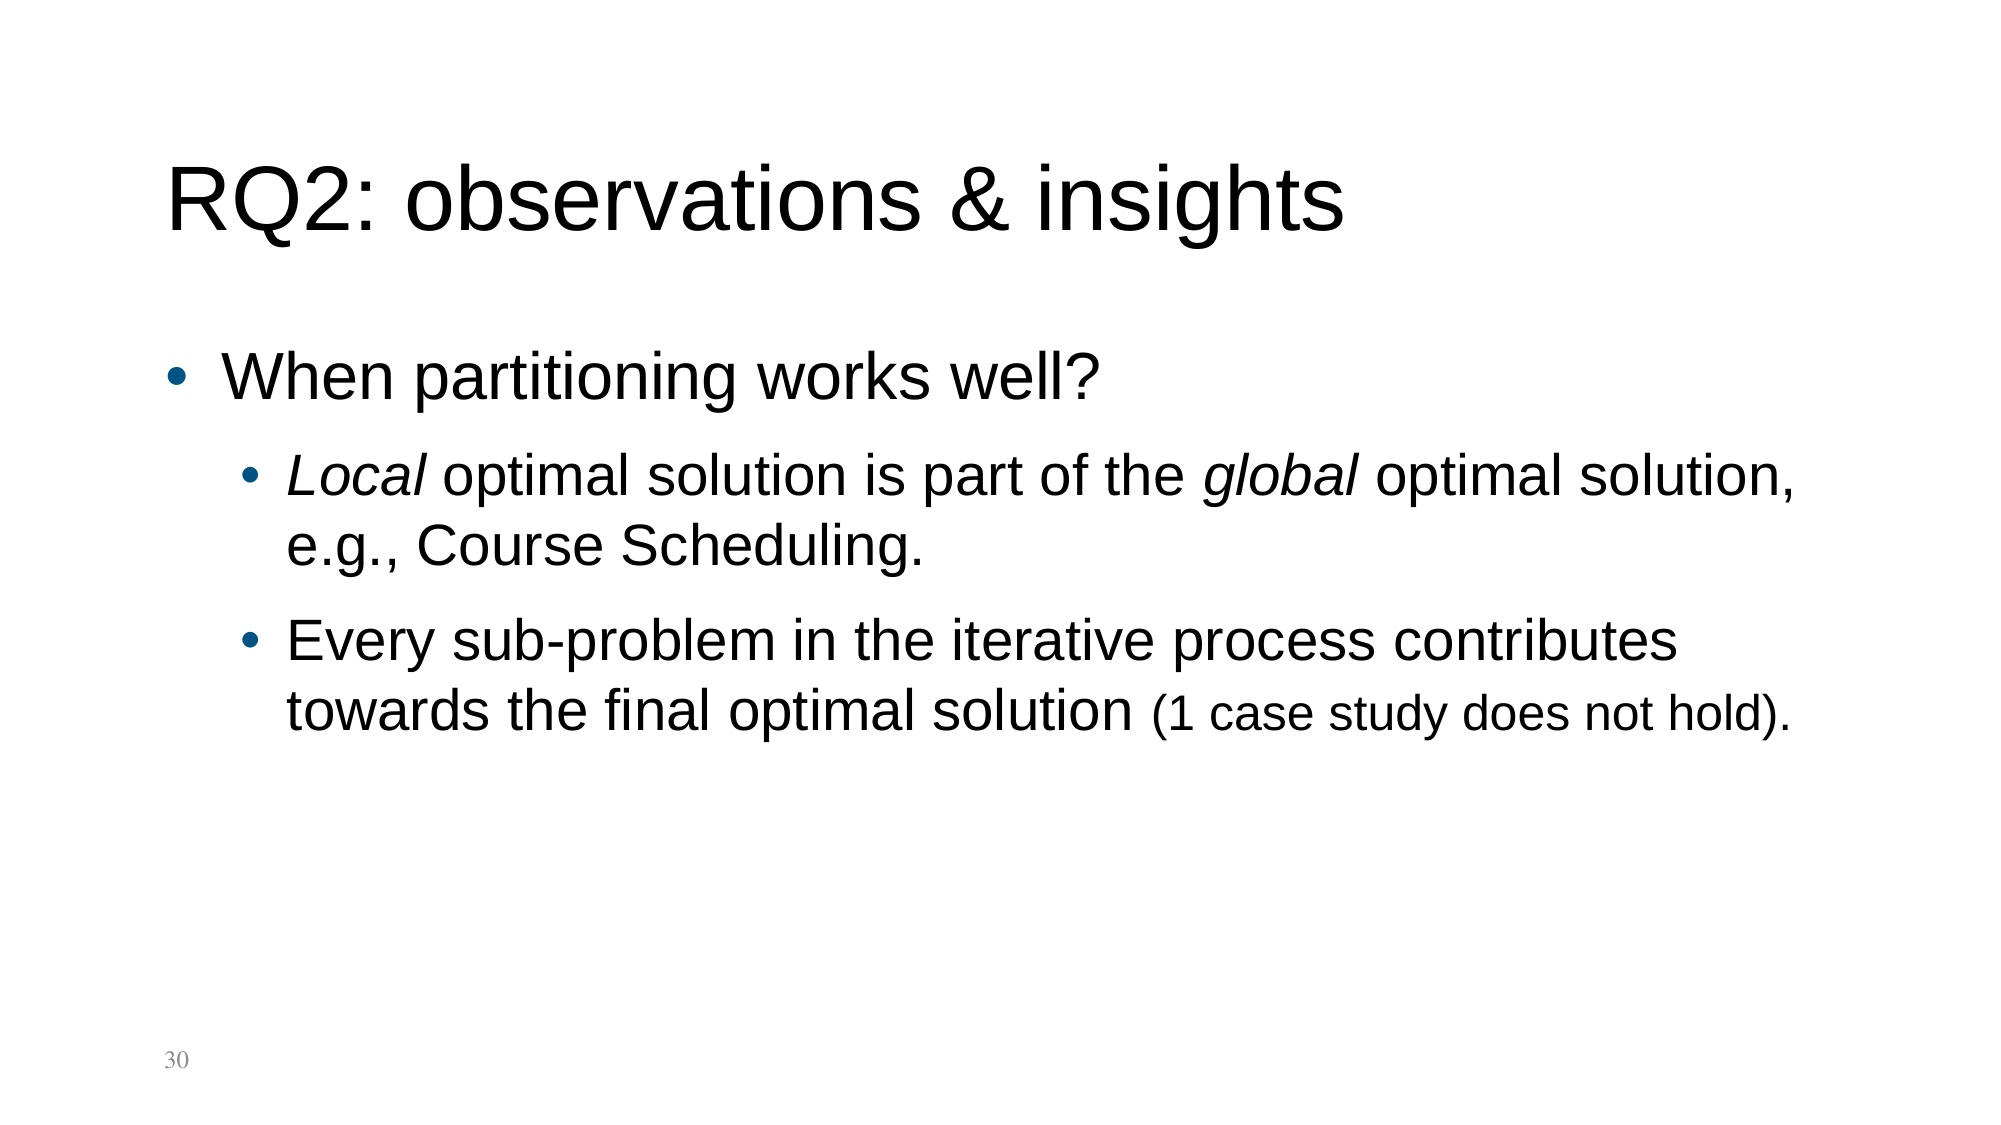

# RQ2: observations & insights
When partitioning works well?
Local optimal solution is part of the global optimal solution, e.g., Course Scheduling.
Every sub-problem in the iterative process contributes towards the final optimal solution (1 case study does not hold).
30